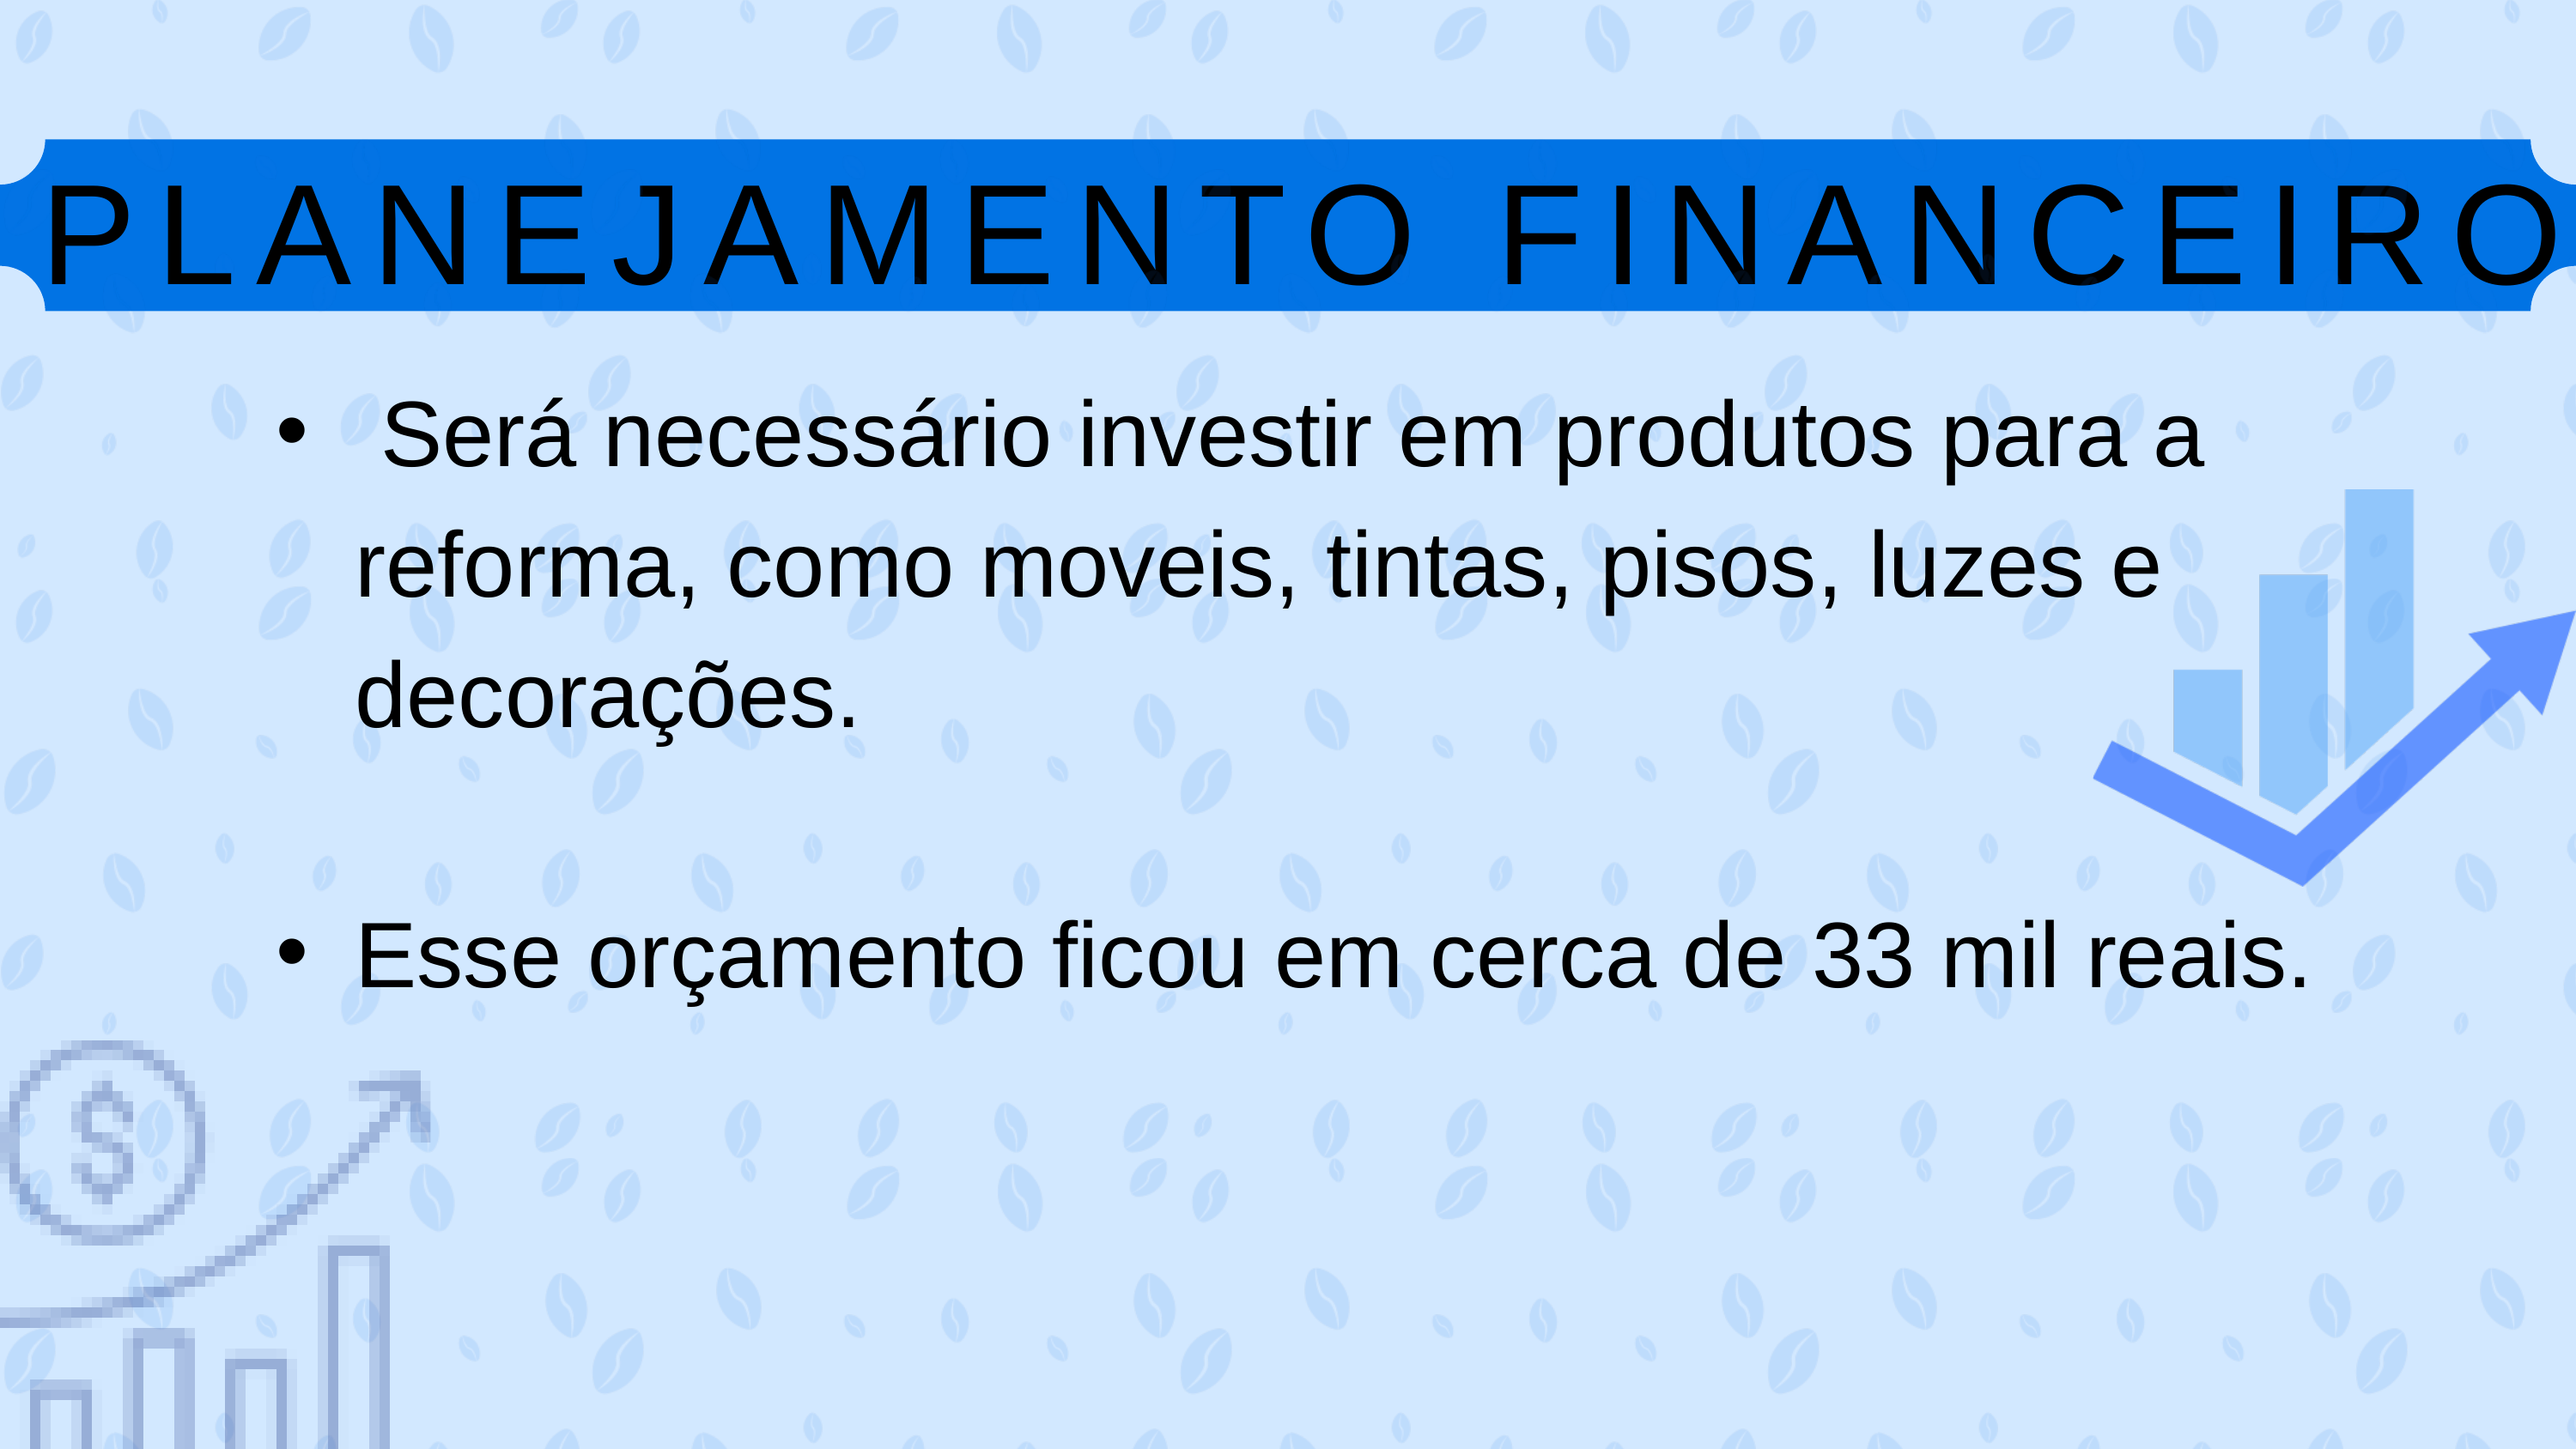

PLANEJAMENTO FINANCEIRO
 Será necessário investir em produtos para a reforma, como moveis, tintas, pisos, luzes e decorações.

Esse orçamento ficou em cerca de 33 mil reais.